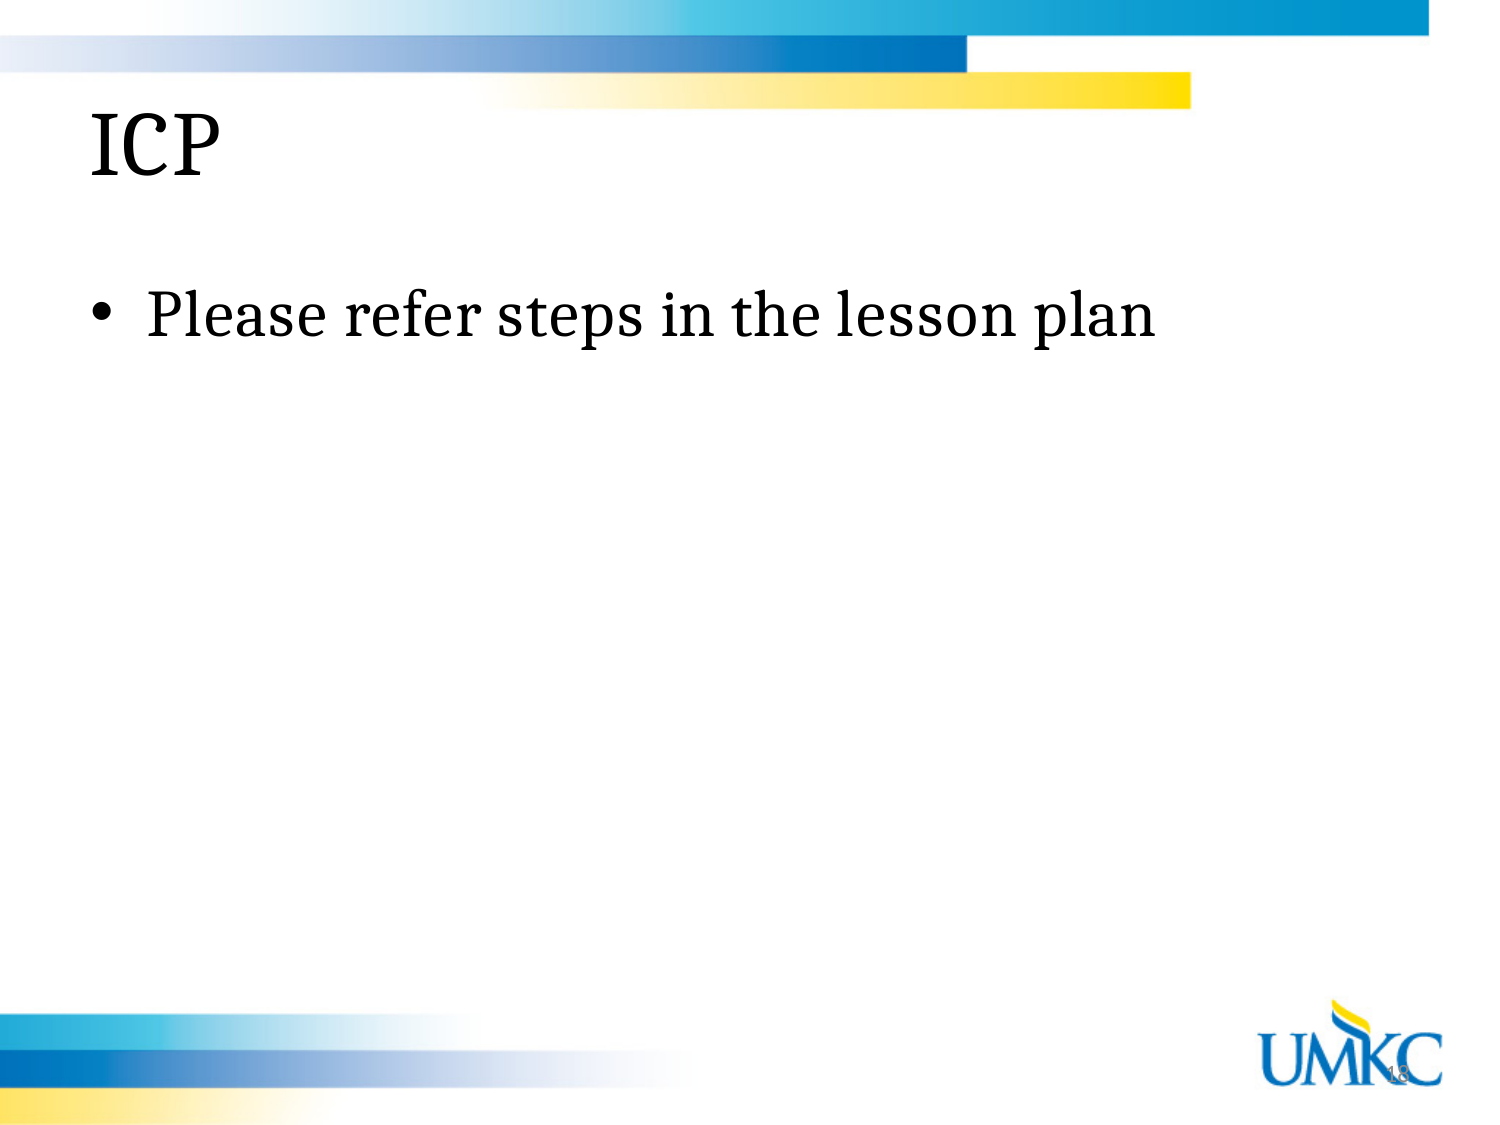

# ICP
Please refer steps in the lesson plan
18